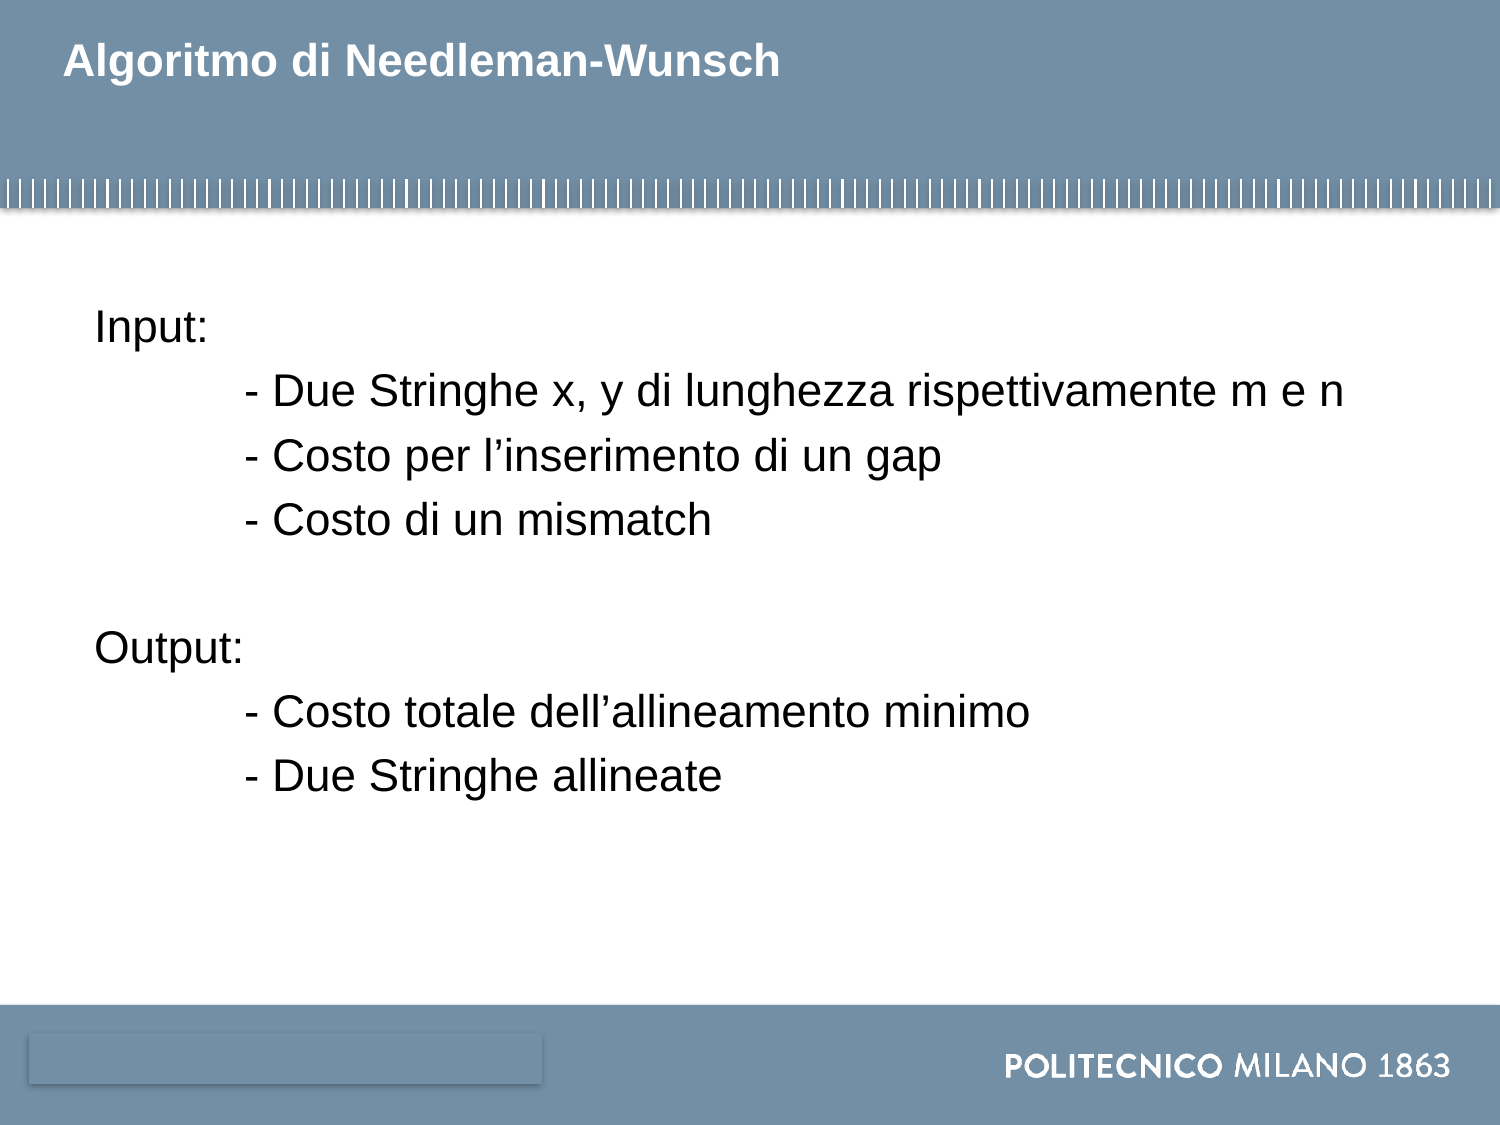

# Algoritmo di Needleman-Wunsch
Input:
	- Due Stringhe x, y di lunghezza rispettivamente m e n
	- Costo per l’inserimento di un gap
	- Costo di un mismatch

Output:
	- Costo totale dell’allineamento minimo
	- Due Stringhe allineate